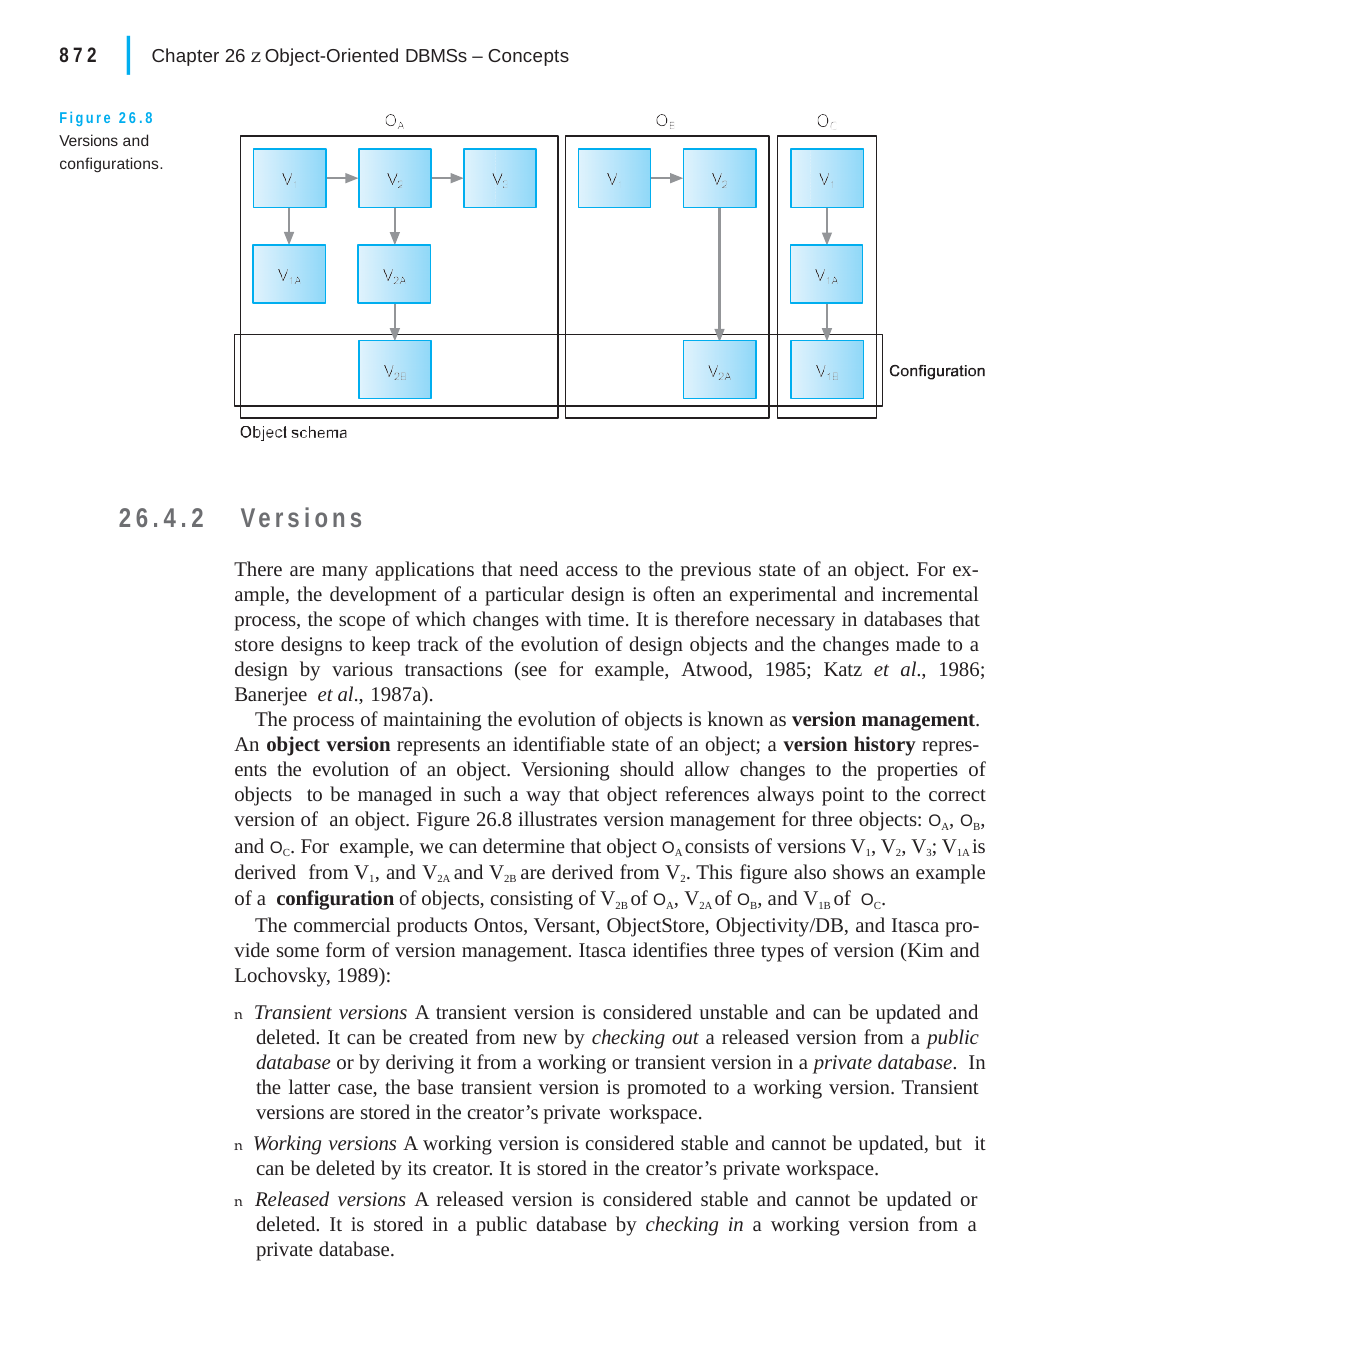

|
872	Chapter 26 z Object-Oriented DBMSs – Concepts
Figure 26.8  Versions and  configurations.

26.4.2	Versions
There are many applications that need access to the previous state of an object. For ex-  ample, the development of a particular design is often an experimental and incremental  process, the scope of which changes with time. It is therefore necessary in databases that  store designs to keep track of the evolution of design objects and the changes made to a  design by various transactions (see for example, Atwood, 1985; Katz et al., 1986; Banerjee  et al., 1987a).
The process of maintaining the evolution of objects is known as version management.  An object version represents an identifiable state of an object; a version history repres-  ents the evolution of an object. Versioning should allow changes to the properties of objects  to be managed in such a way that object references always point to the correct version of  an object. Figure 26.8 illustrates version management for three objects: OA, OB, and OC. For  example, we can determine that object OA consists of versions V1, V2, V3; V1A is derived  from V1, and V2A and V2B are derived from V2. This figure also shows an example of a  configuration of objects, consisting of V2B of OA, V2A of OB, and V1B of OC.
The commercial products Ontos, Versant, ObjectStore, Objectivity/DB, and Itasca pro-  vide some form of version management. Itasca identifies three types of version (Kim and  Lochovsky, 1989):
n Transient versions A transient version is considered unstable and can be updated and  deleted. It can be created from new by checking out a released version from a public  database or by deriving it from a working or transient version in a private database.  In the latter case, the base transient version is promoted to a working version. Transient  versions are stored in the creator’s private workspace.
n Working versions A working version is considered stable and cannot be updated, but  it can be deleted by its creator. It is stored in the creator’s private workspace.
n Released versions A released version is considered stable and cannot be updated or  deleted. It is stored in a public database by checking in a working version from a  private database.